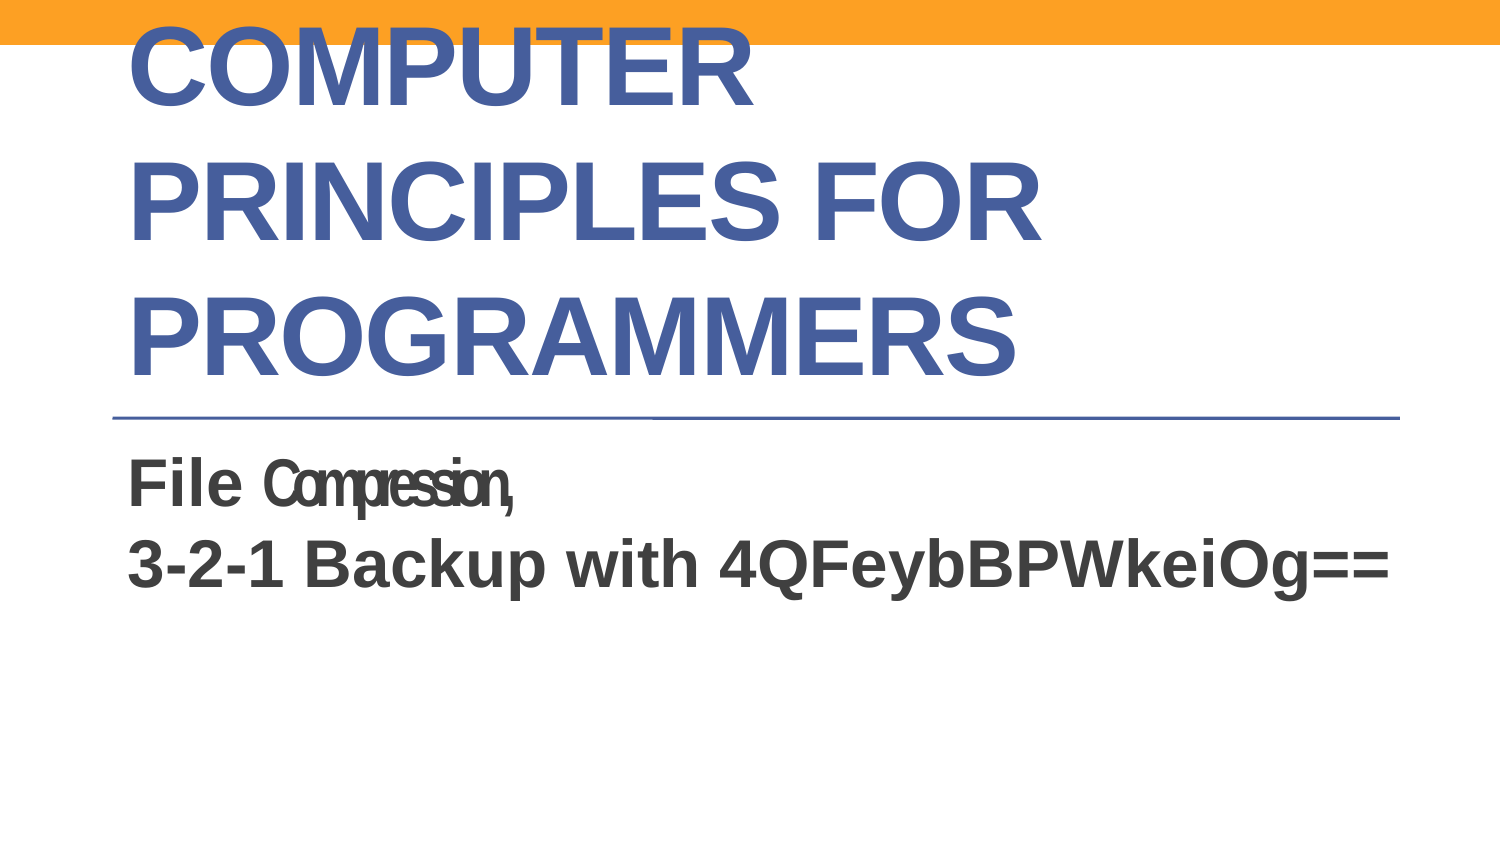

# Computer Principles for Programmers
File Compression,
3-2-1 Backup with 4QFeybBPWkeiOg==